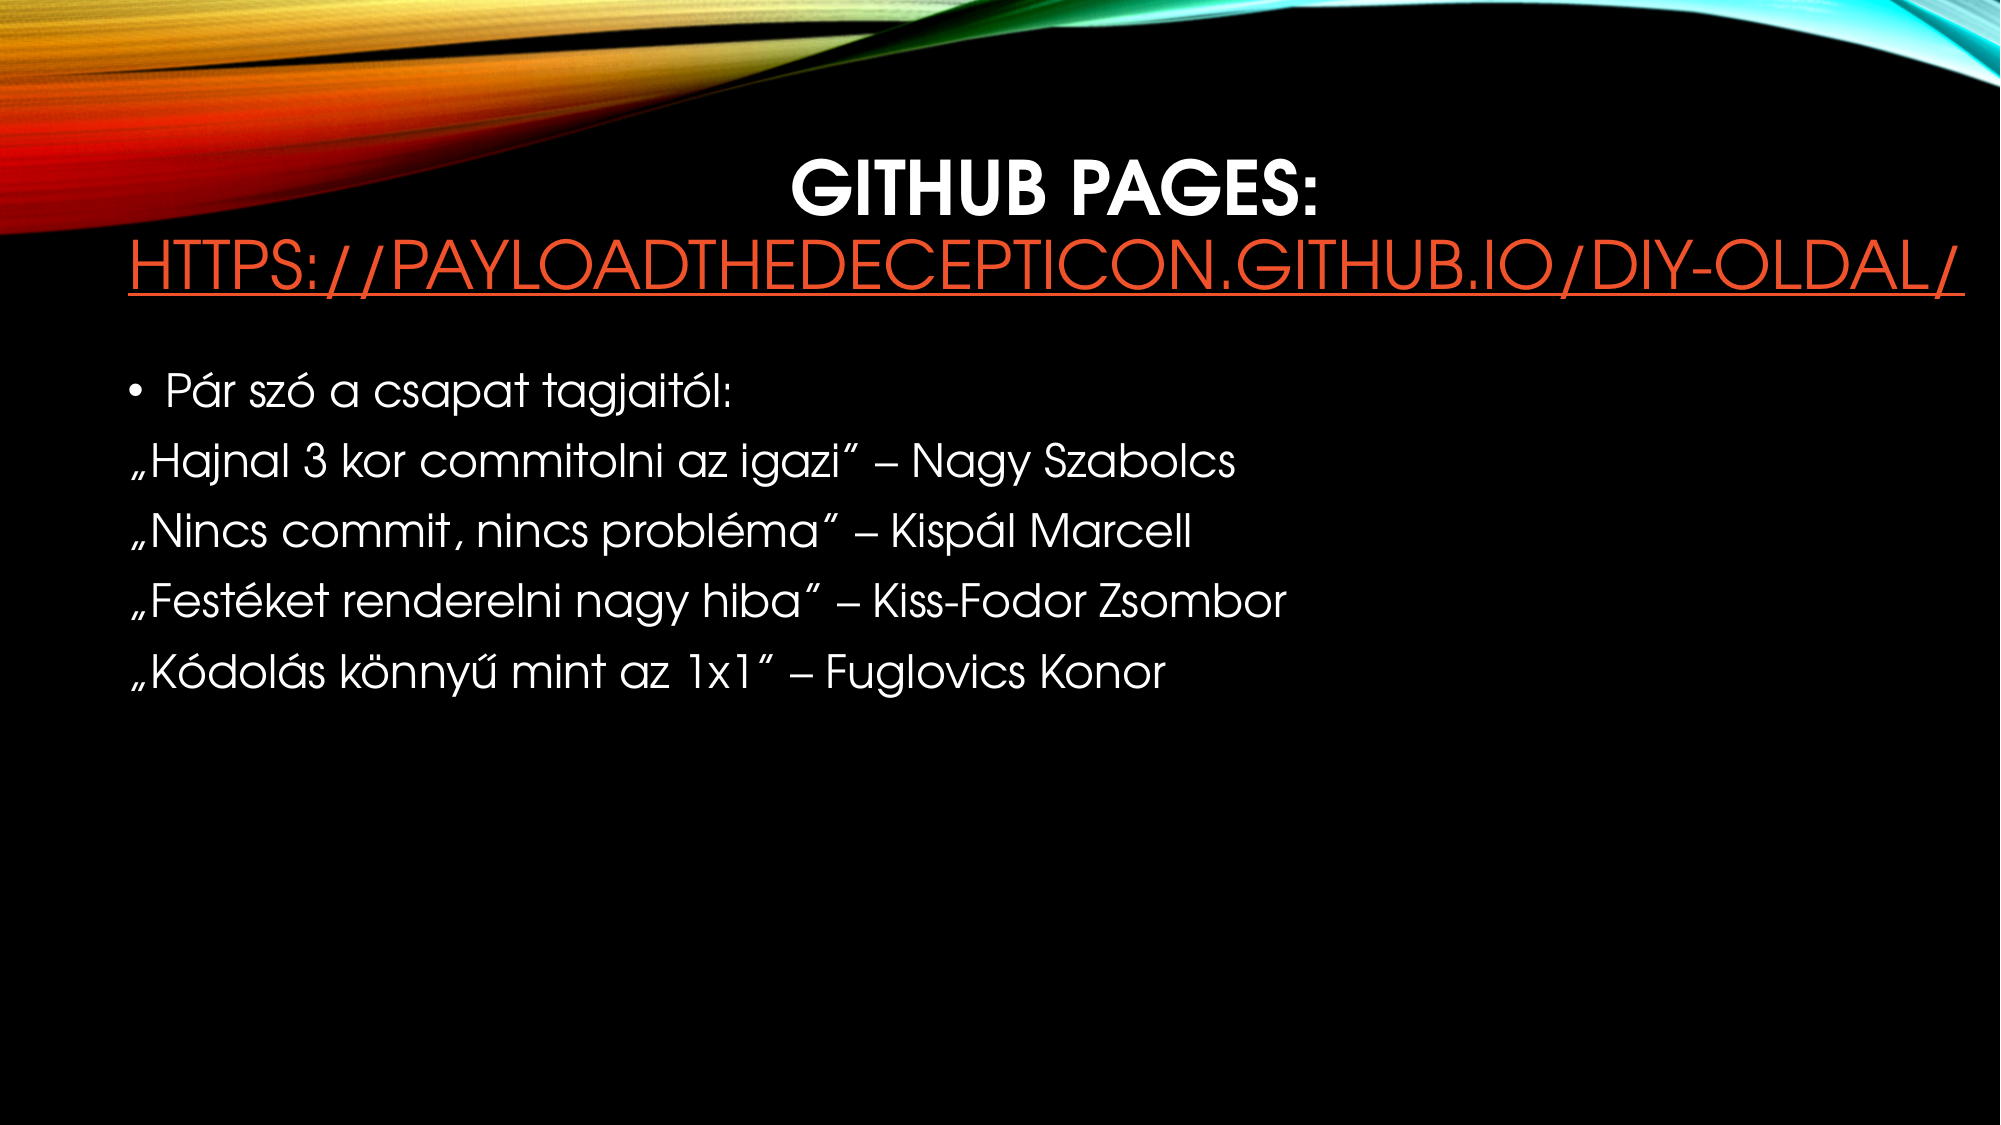

# Github pages: https://payloadthedecepticon.github.io/DIY-oldal/
Pár szó a csapat tagjaitól:
„Hajnal 3 kor commitolni az igazi” – Nagy Szabolcs
„Nincs commit, nincs probléma” – Kispál Marcell
„Festéket renderelni nagy hiba” – Kiss-Fodor Zsombor
„Kódolás könnyű mint az 1x1” – Fuglovics Konor